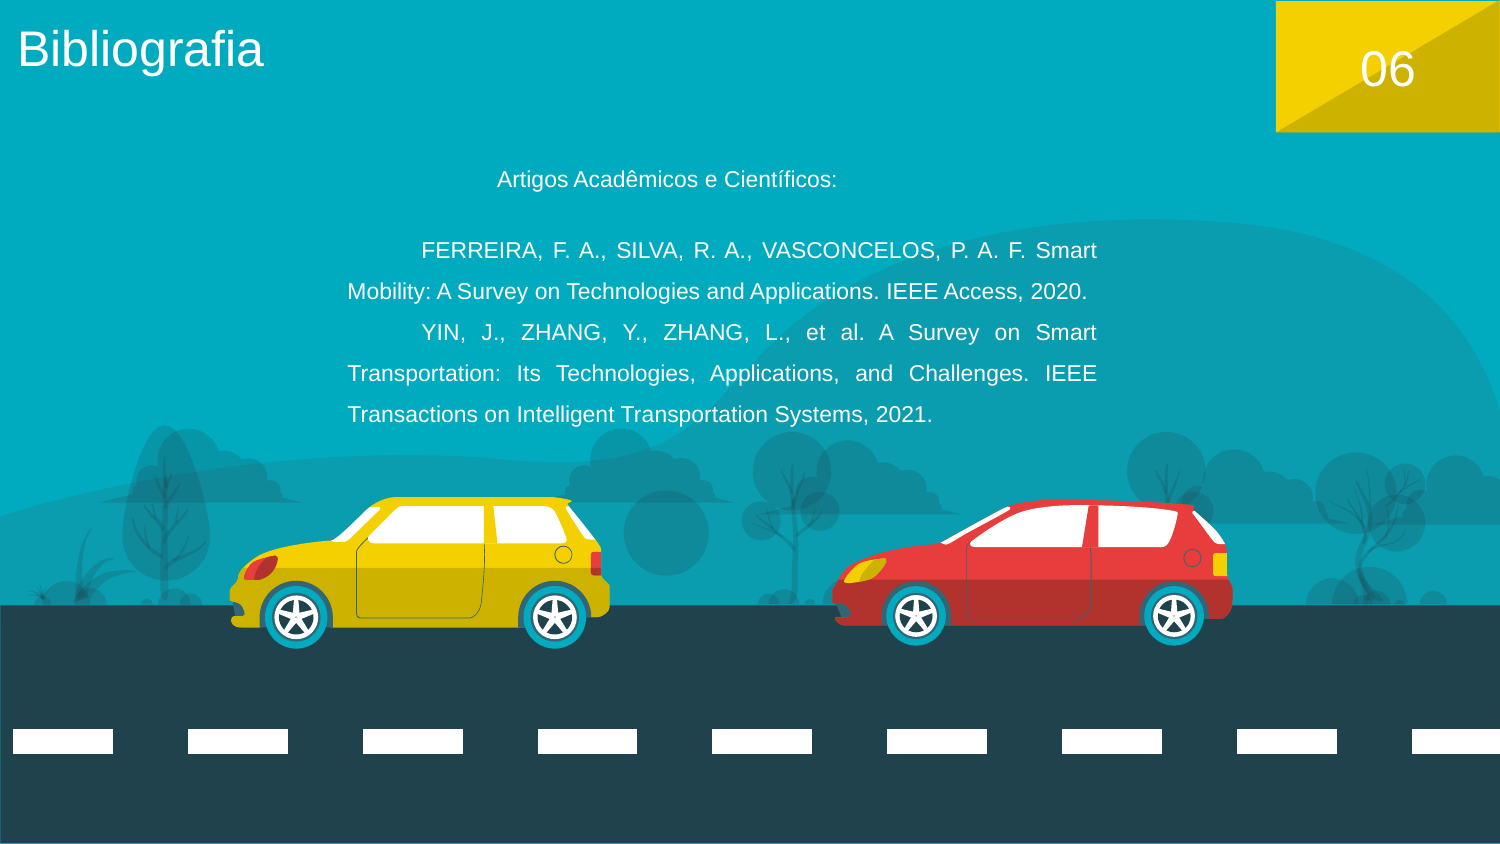

# Bibliografia

06
Artigos Acadêmicos e Científicos:
FERREIRA, F. A., SILVA, R. A., VASCONCELOS, P. A. F. Smart Mobility: A Survey on Technologies and Applications. IEEE Access, 2020.
YIN, J., ZHANG, Y., ZHANG, L., et al. A Survey on Smart Transportation: Its Technologies, Applications, and Challenges. IEEE Transactions on Intelligent Transportation Systems, 2021.